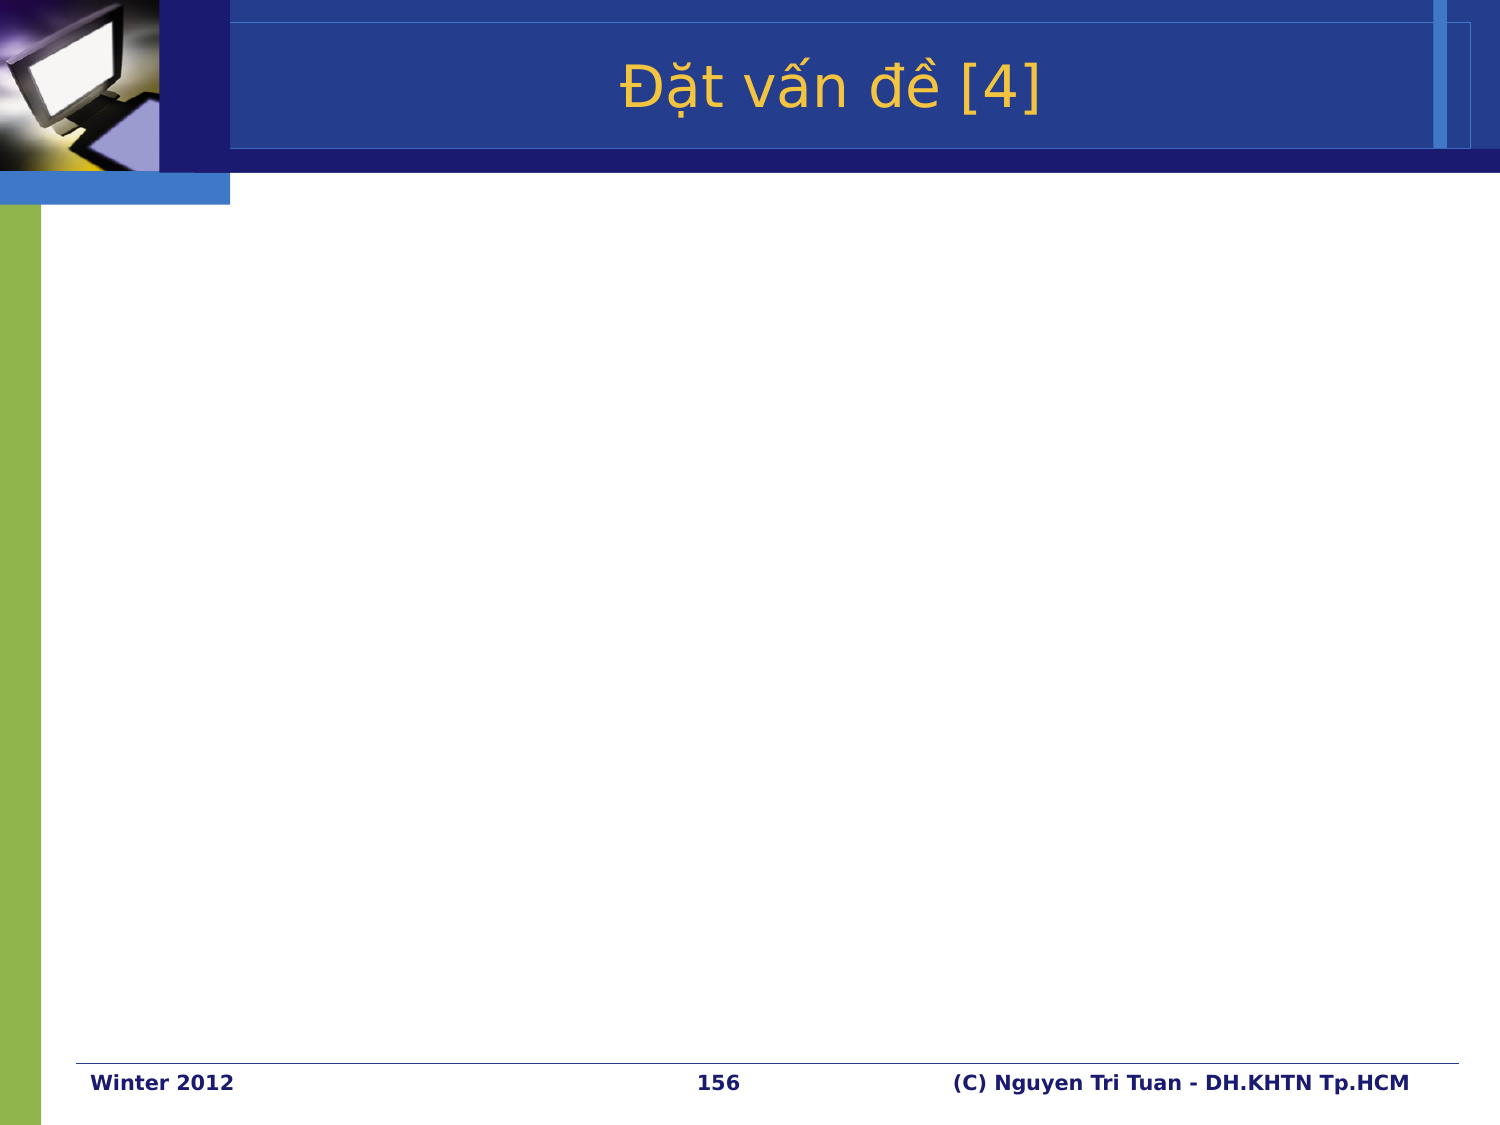

# Đặt vấn đề [4]
Winter 2012
156
(C) Nguyen Tri Tuan - DH.KHTN Tp.HCM